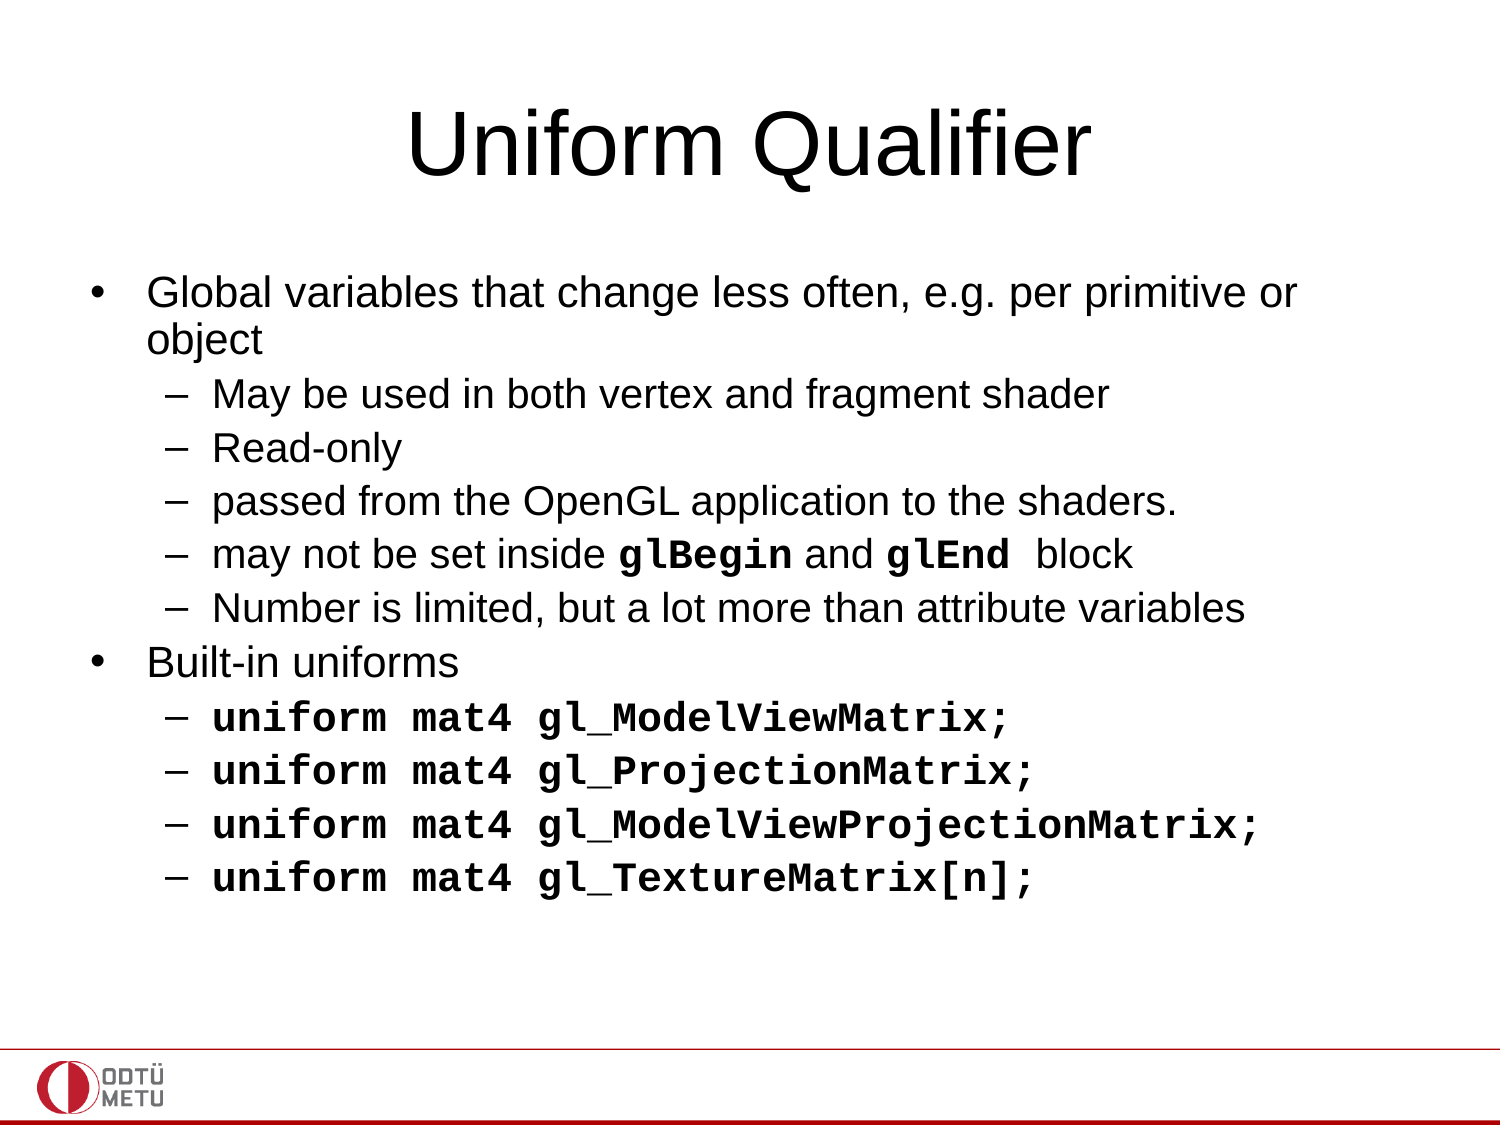

# Uniform Qualifier
Global variables that change less often, e.g. per primitive or object
May be used in both vertex and fragment shader
Read-only
passed from the OpenGL application to the shaders.
may not be set inside glBegin and glEnd block
Number is limited, but a lot more than attribute variables
Built-in uniforms
uniform mat4 gl_ModelViewMatrix;
uniform mat4 gl_ProjectionMatrix;
uniform mat4 gl_ModelViewProjectionMatrix;
uniform mat4 gl_TextureMatrix[n];